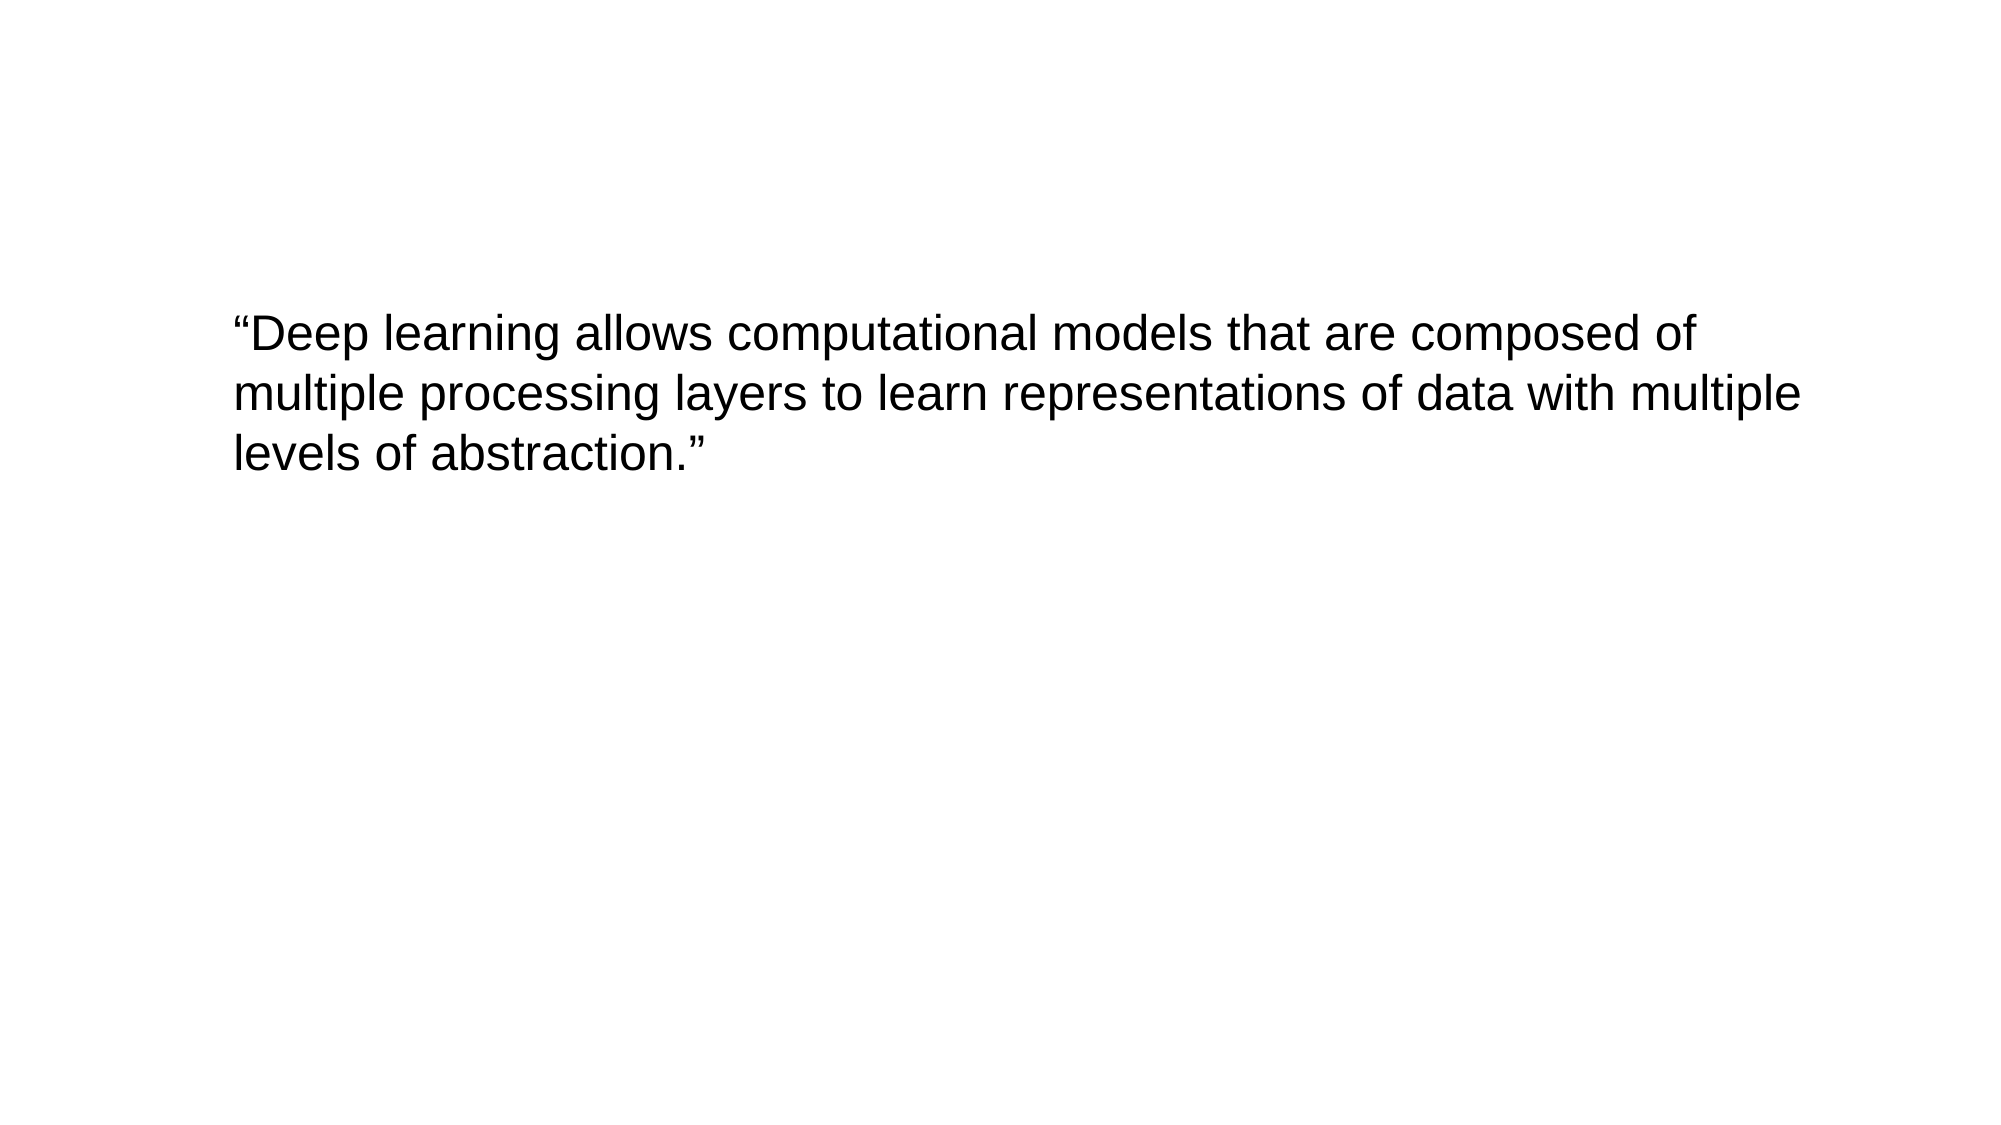

“Deep learning allows computational models that are composed of multiple processing layers to learn representations of data with multiple levels of abstraction.”